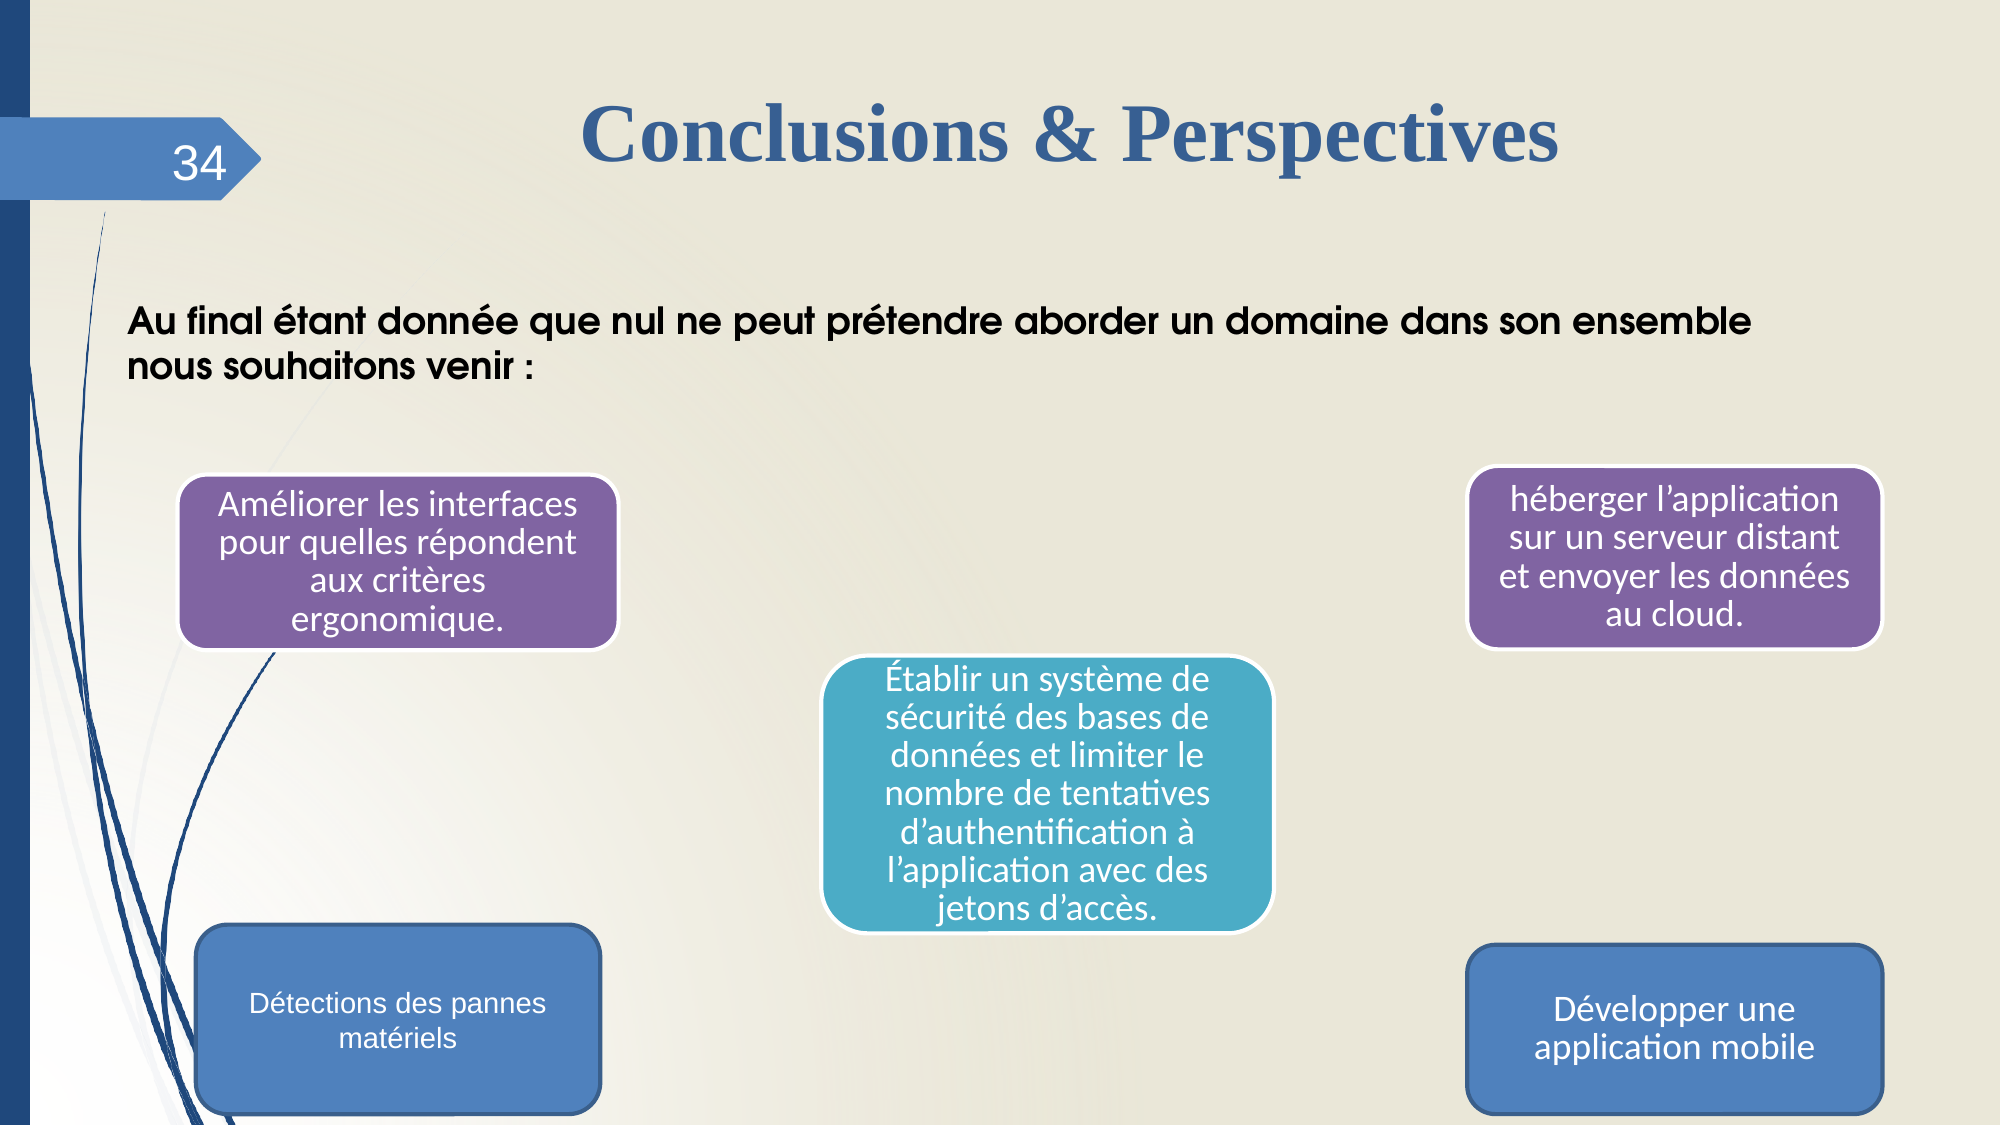

# Conclusions & Perspectives
34
Au final étant donnée que nul ne peut prétendre aborder un domaine dans son ensemble
nous souhaitons venir :
héberger l’application sur un serveur distant et envoyer les données au cloud.
Améliorer les interfaces pour quelles répondent aux critères ergonomique.
Établir un système de sécurité des bases de données et limiter le nombre de tentatives d’authentification à l’application avec des jetons d’accès.
Détections des pannes matériels
Développer une application mobile